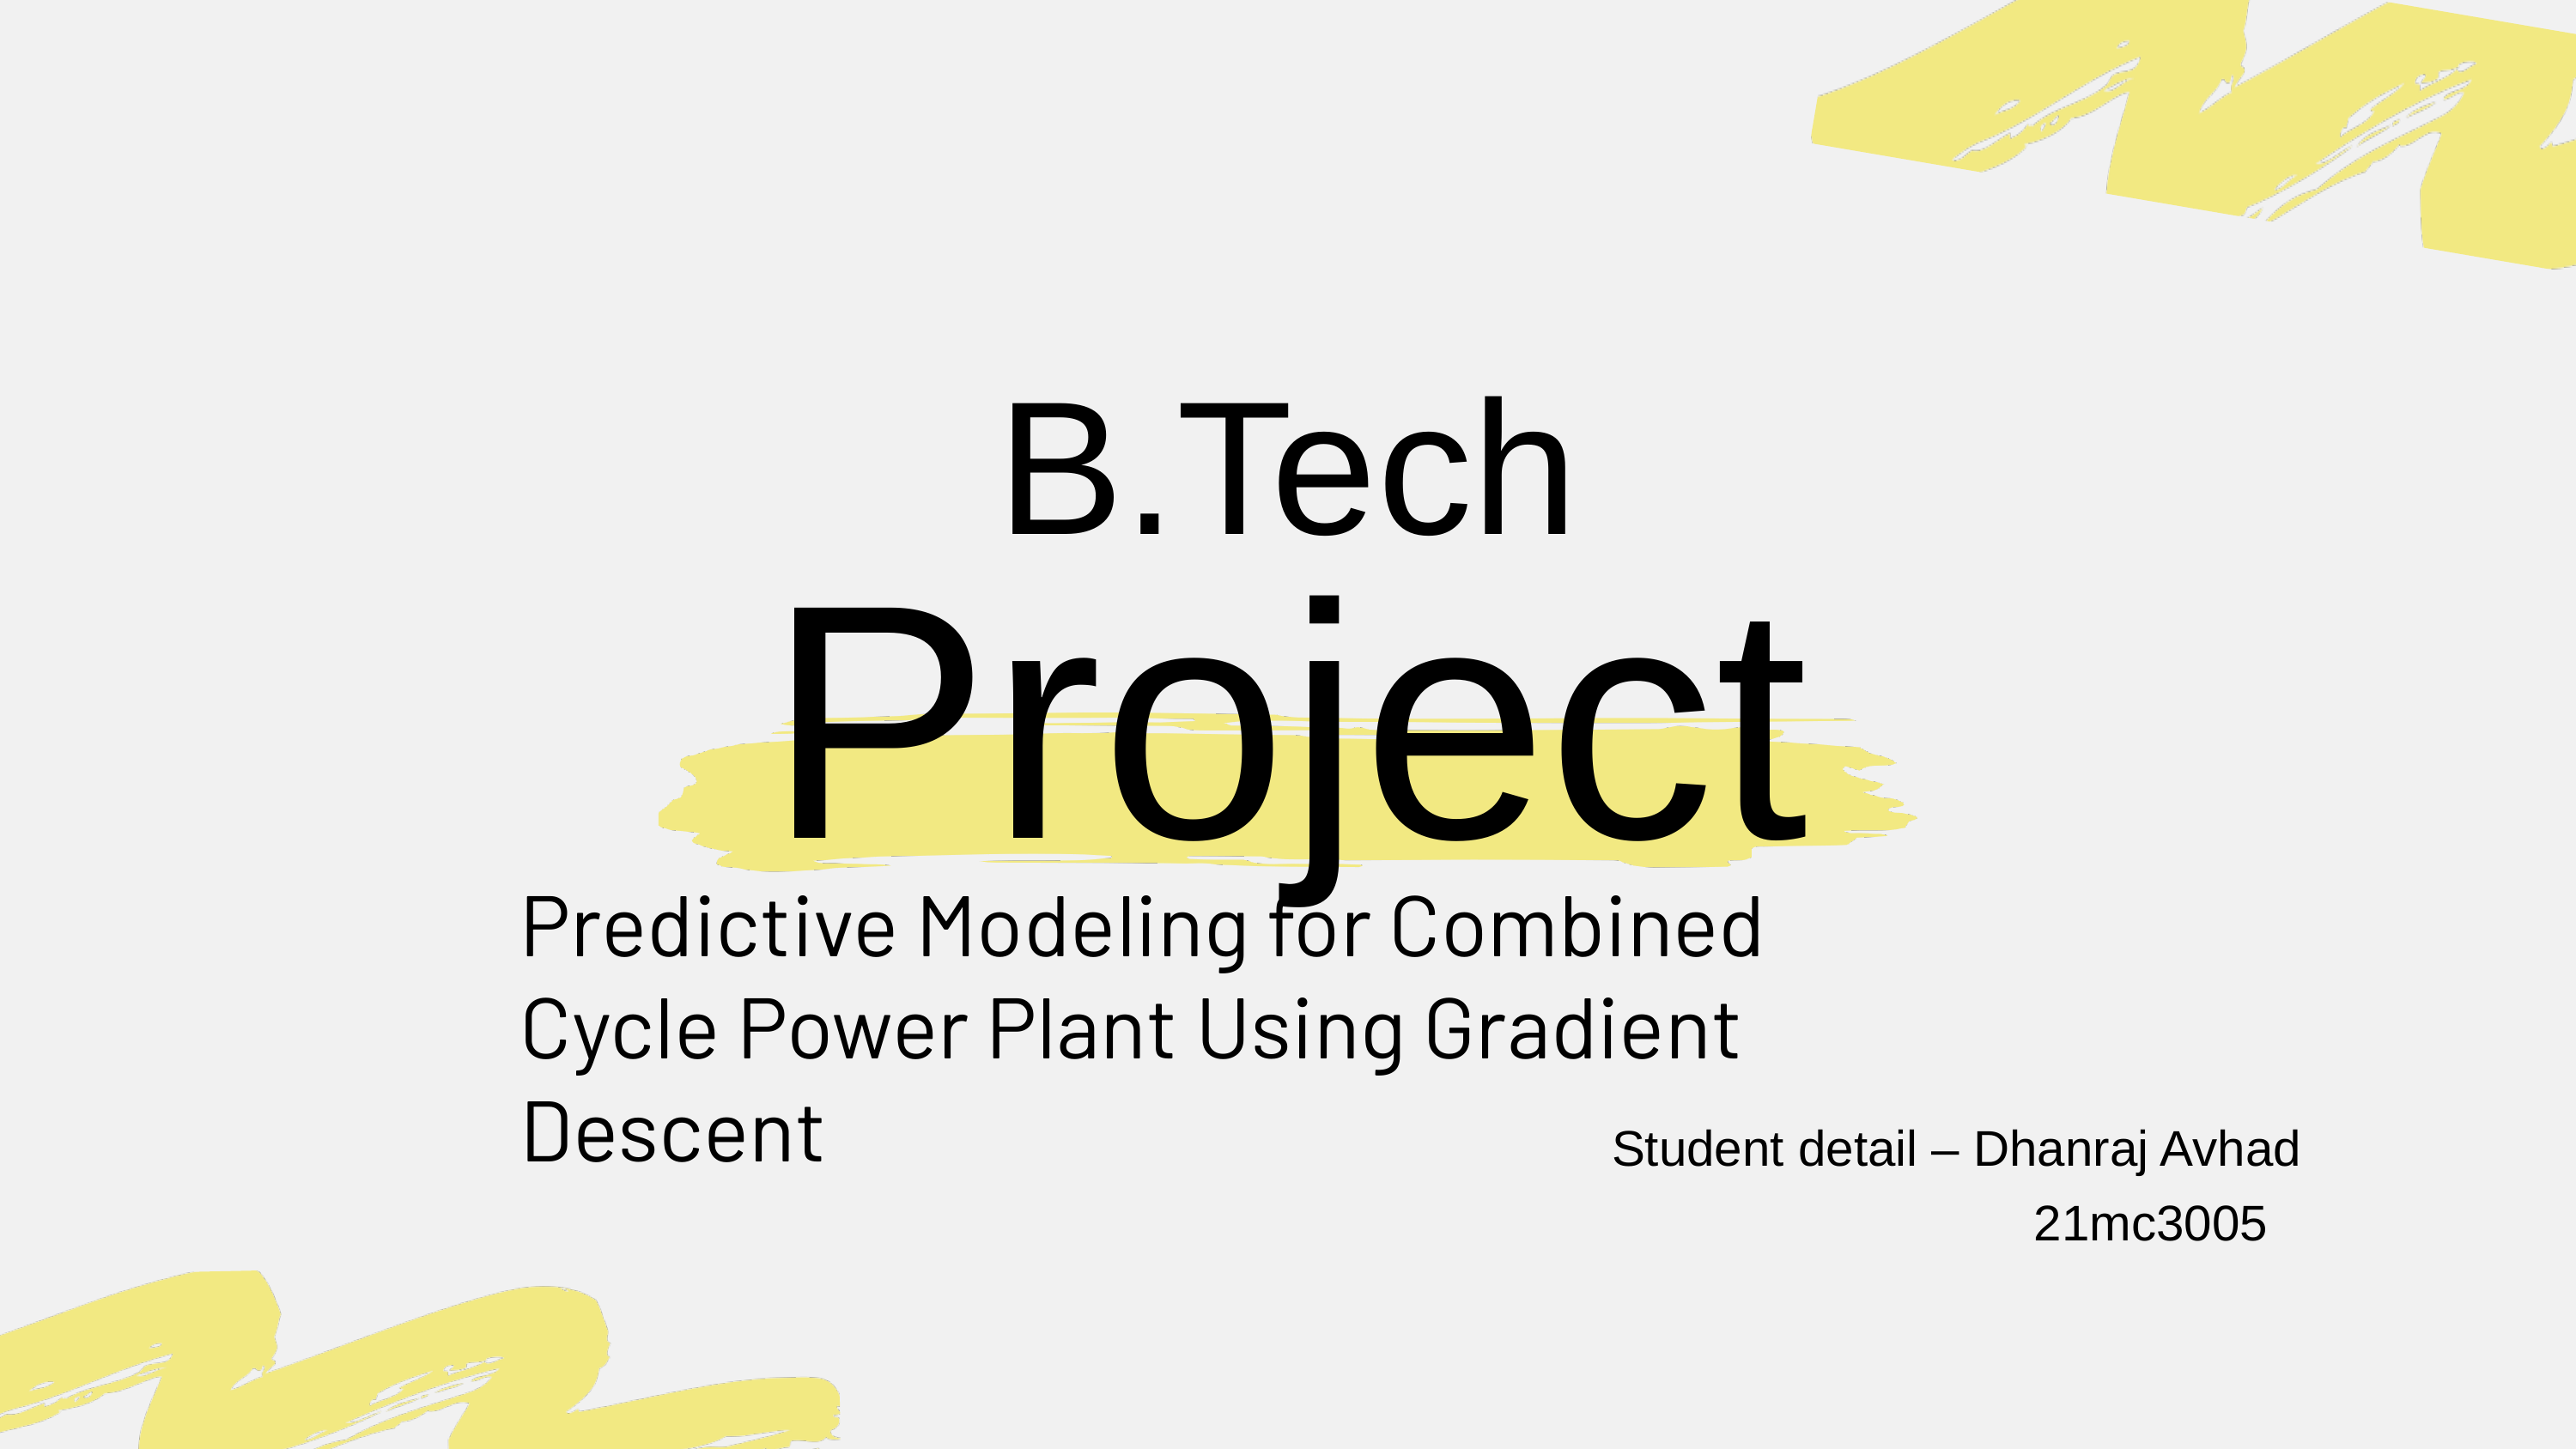

B.Tech
Project

Predictive Modeling for Combined Cycle Power Plant Using Gradient Descent
Student detail – Dhanraj Avhad
			  21mc3005